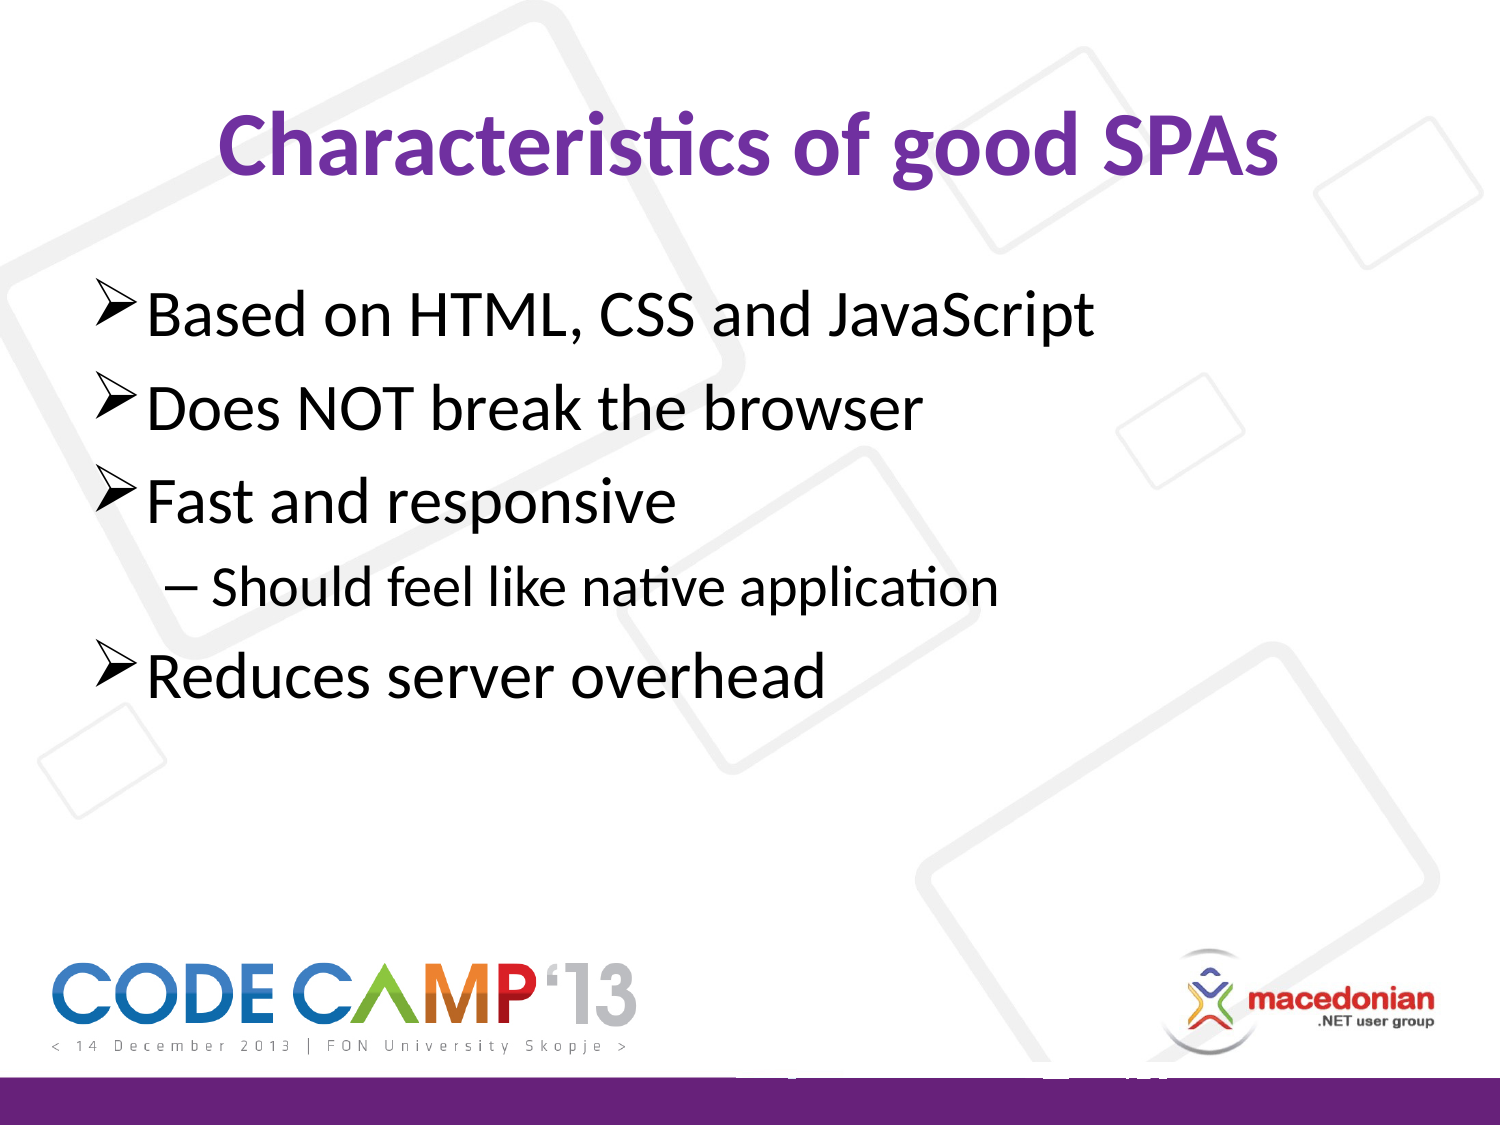

# Characteristics of good SPAs
Based on HTML, CSS and JavaScript
Does NOT break the browser
Fast and responsive
Should feel like native application
Reduces server overhead